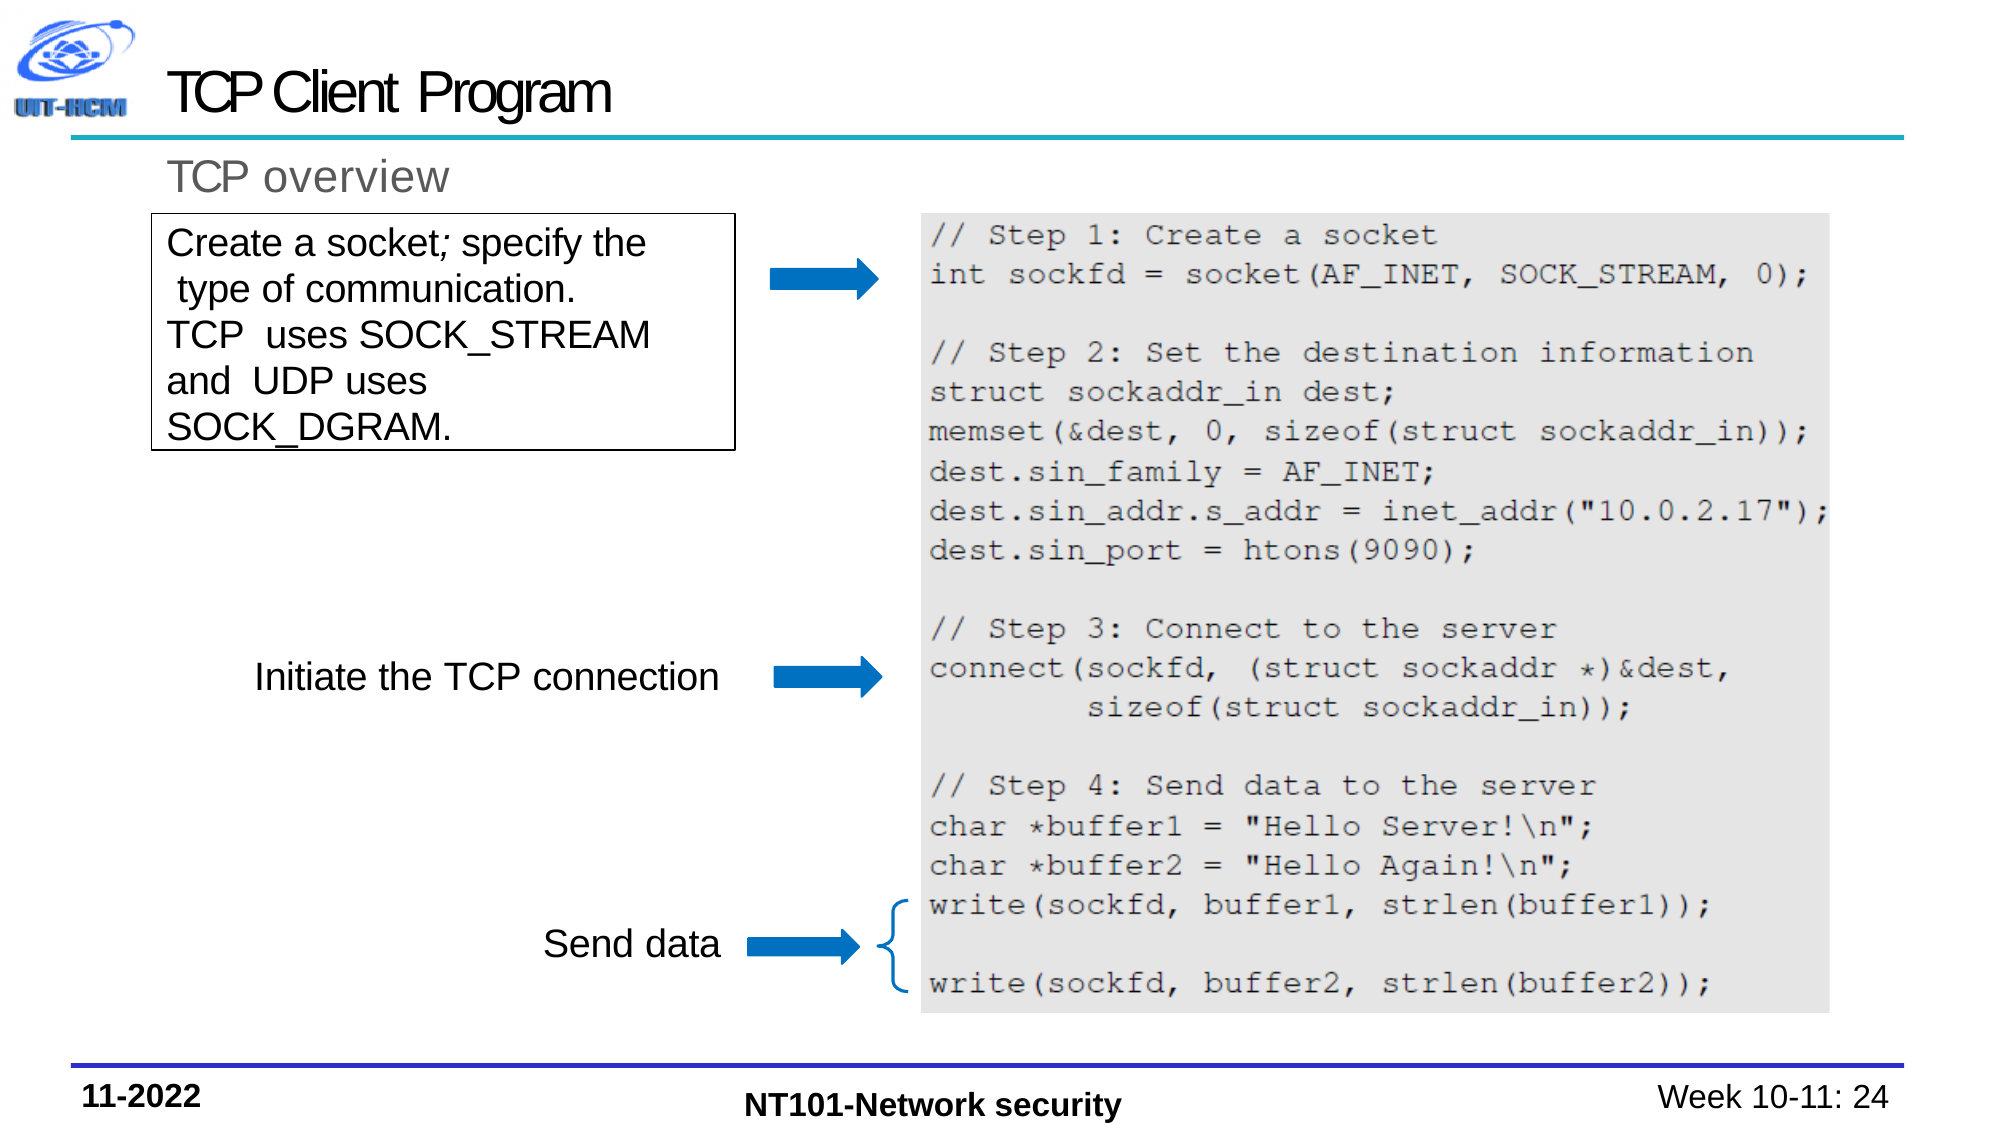

# TCP Client Program
TCP overview
Create a socket; specify the  type of communication. TCP  uses SOCK_STREAM and  UDP uses SOCK_DGRAM.

Initiate the TCP connection

Send data